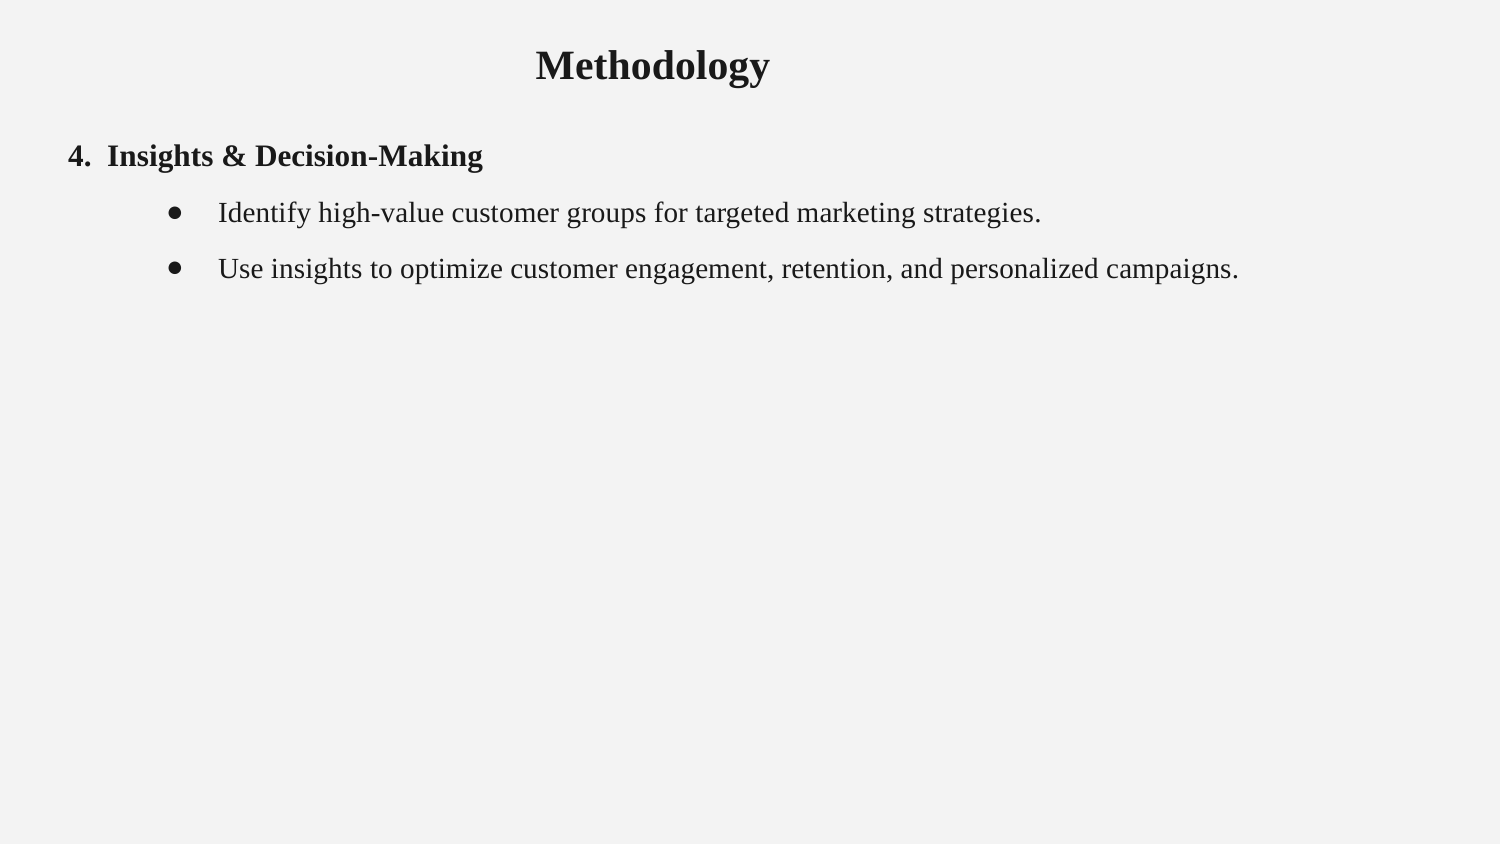

Methodology
4.  Insights & Decision-Making
Identify high-value customer groups for targeted marketing strategies.
Use insights to optimize customer engagement, retention, and personalized campaigns.